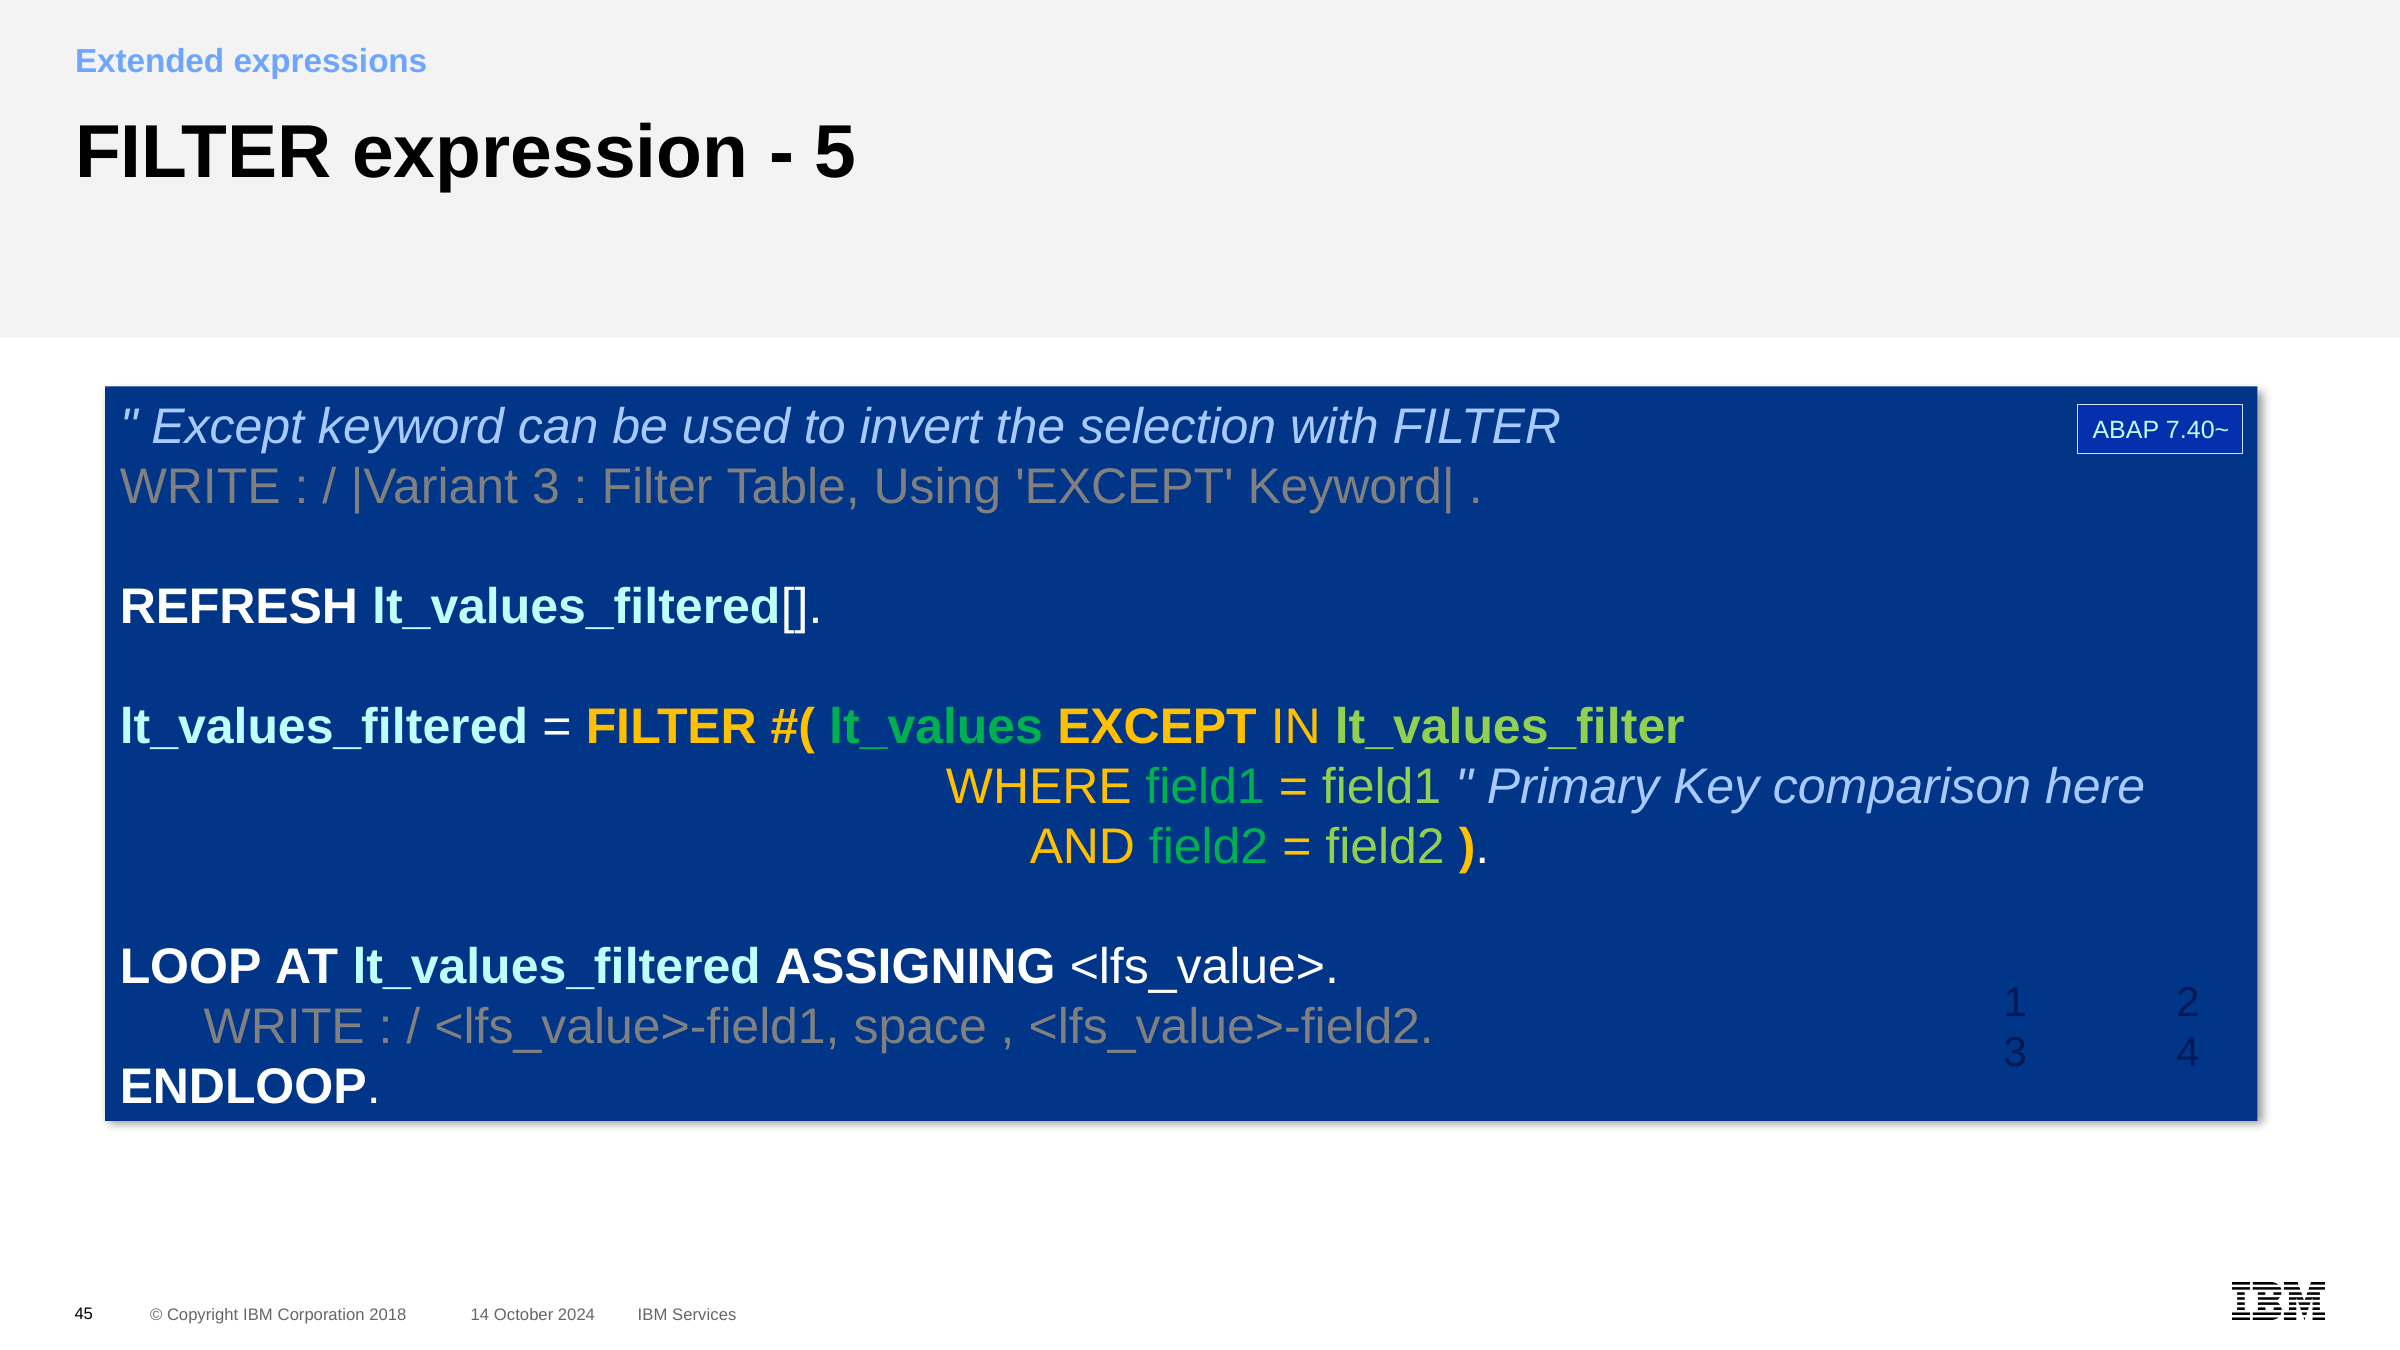

Extended expressions

# FILTER expression - 5
" Except keyword can be used to invert the selection with FILTER
WRITE : / |Variant 3 : Filter Table, Using 'EXCEPT' Keyword| .
REFRESH lt_values_filtered[].
lt_values_filtered = FILTER #( lt_values EXCEPT IN lt_values_filter
                                                           WHERE field1 = field1 " Primary Key comparison here
                                                                 AND field2 = field2 ).
LOOP AT lt_values_filtered ASSIGNING <lfs_value>.
      WRITE : / <lfs_value>-field1, space , <lfs_value>-field2.
ENDLOOP.
ABAP 7.40~
1             2
3             4